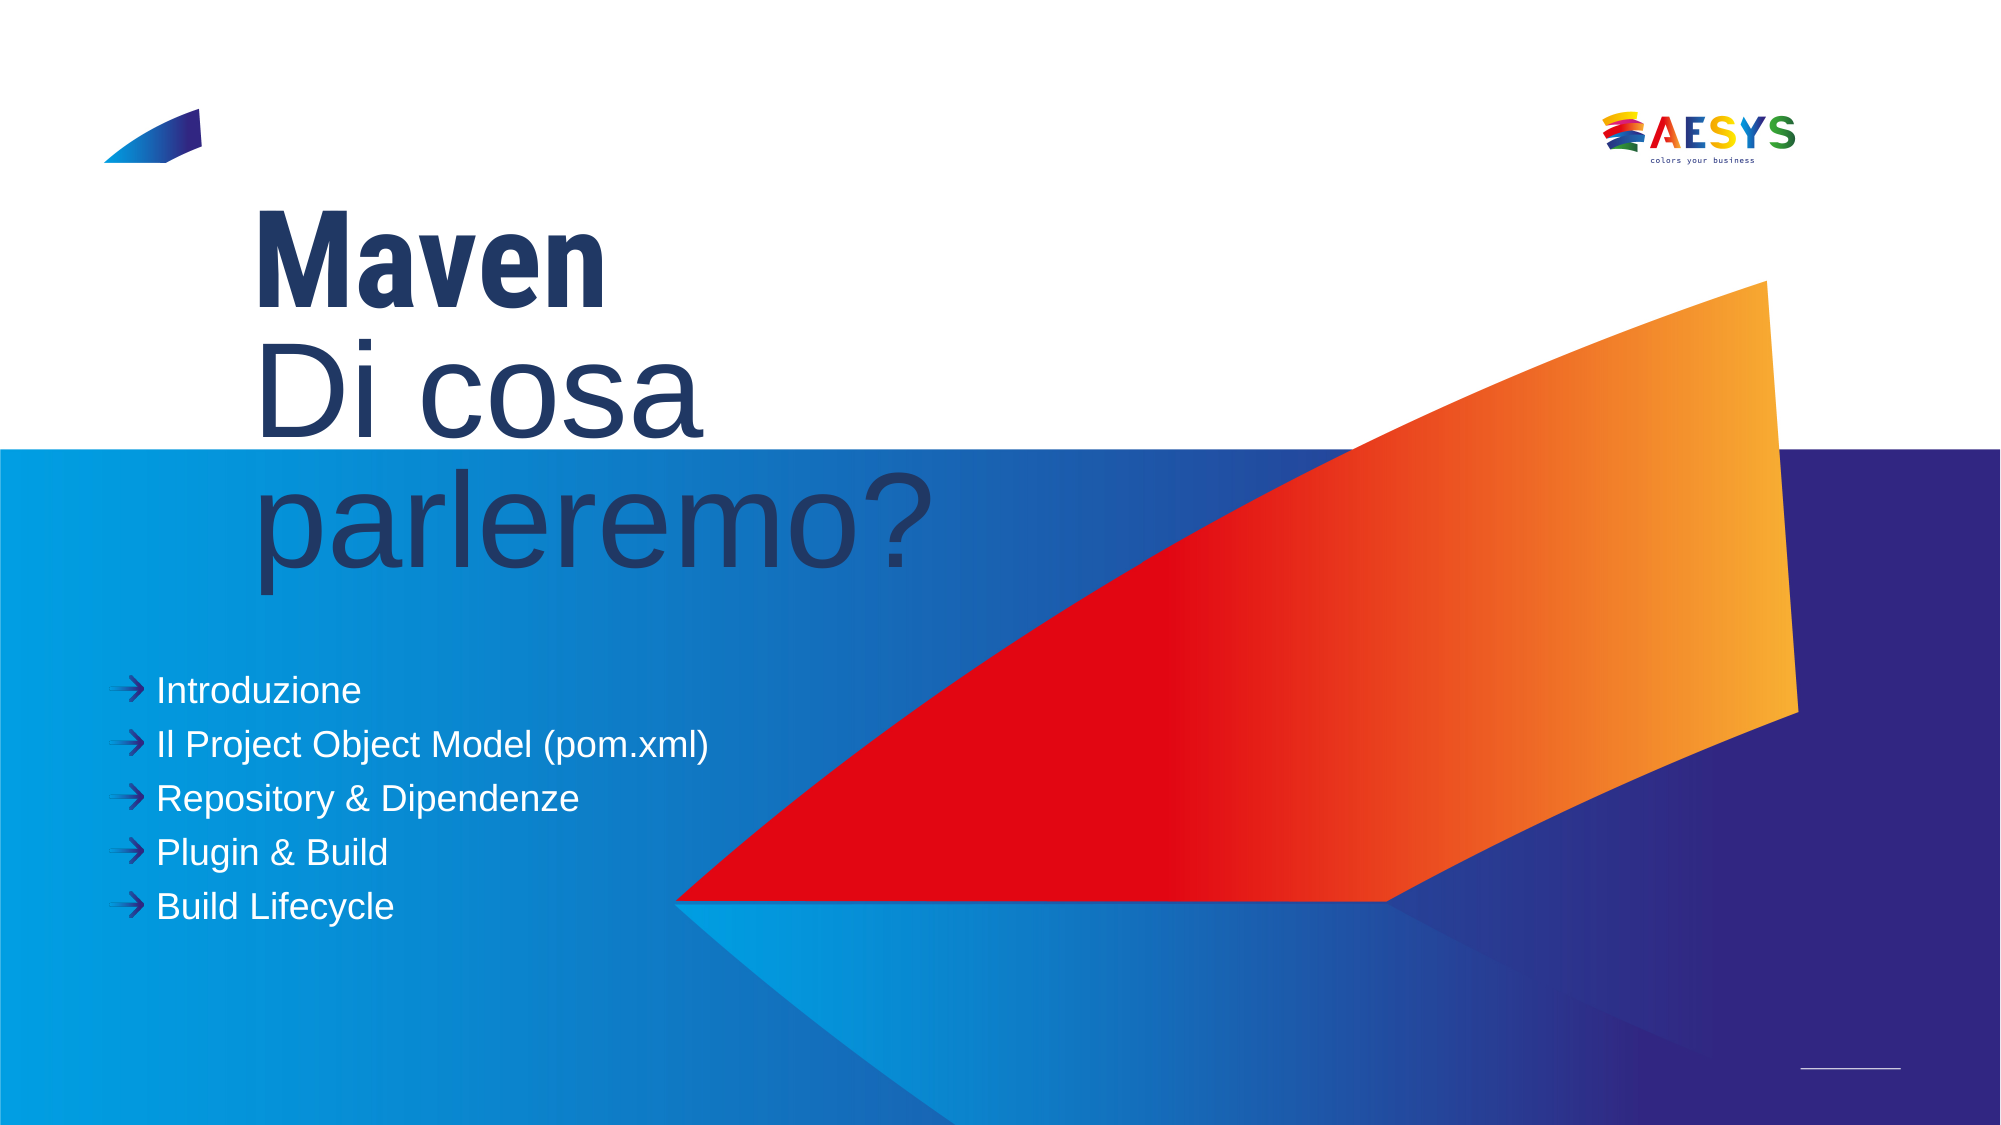

# Maven Di cosa parleremo?
Introduzione
Il Project Object Model (pom.xml)
Repository & Dipendenze
Plugin & Build
Build Lifecycle